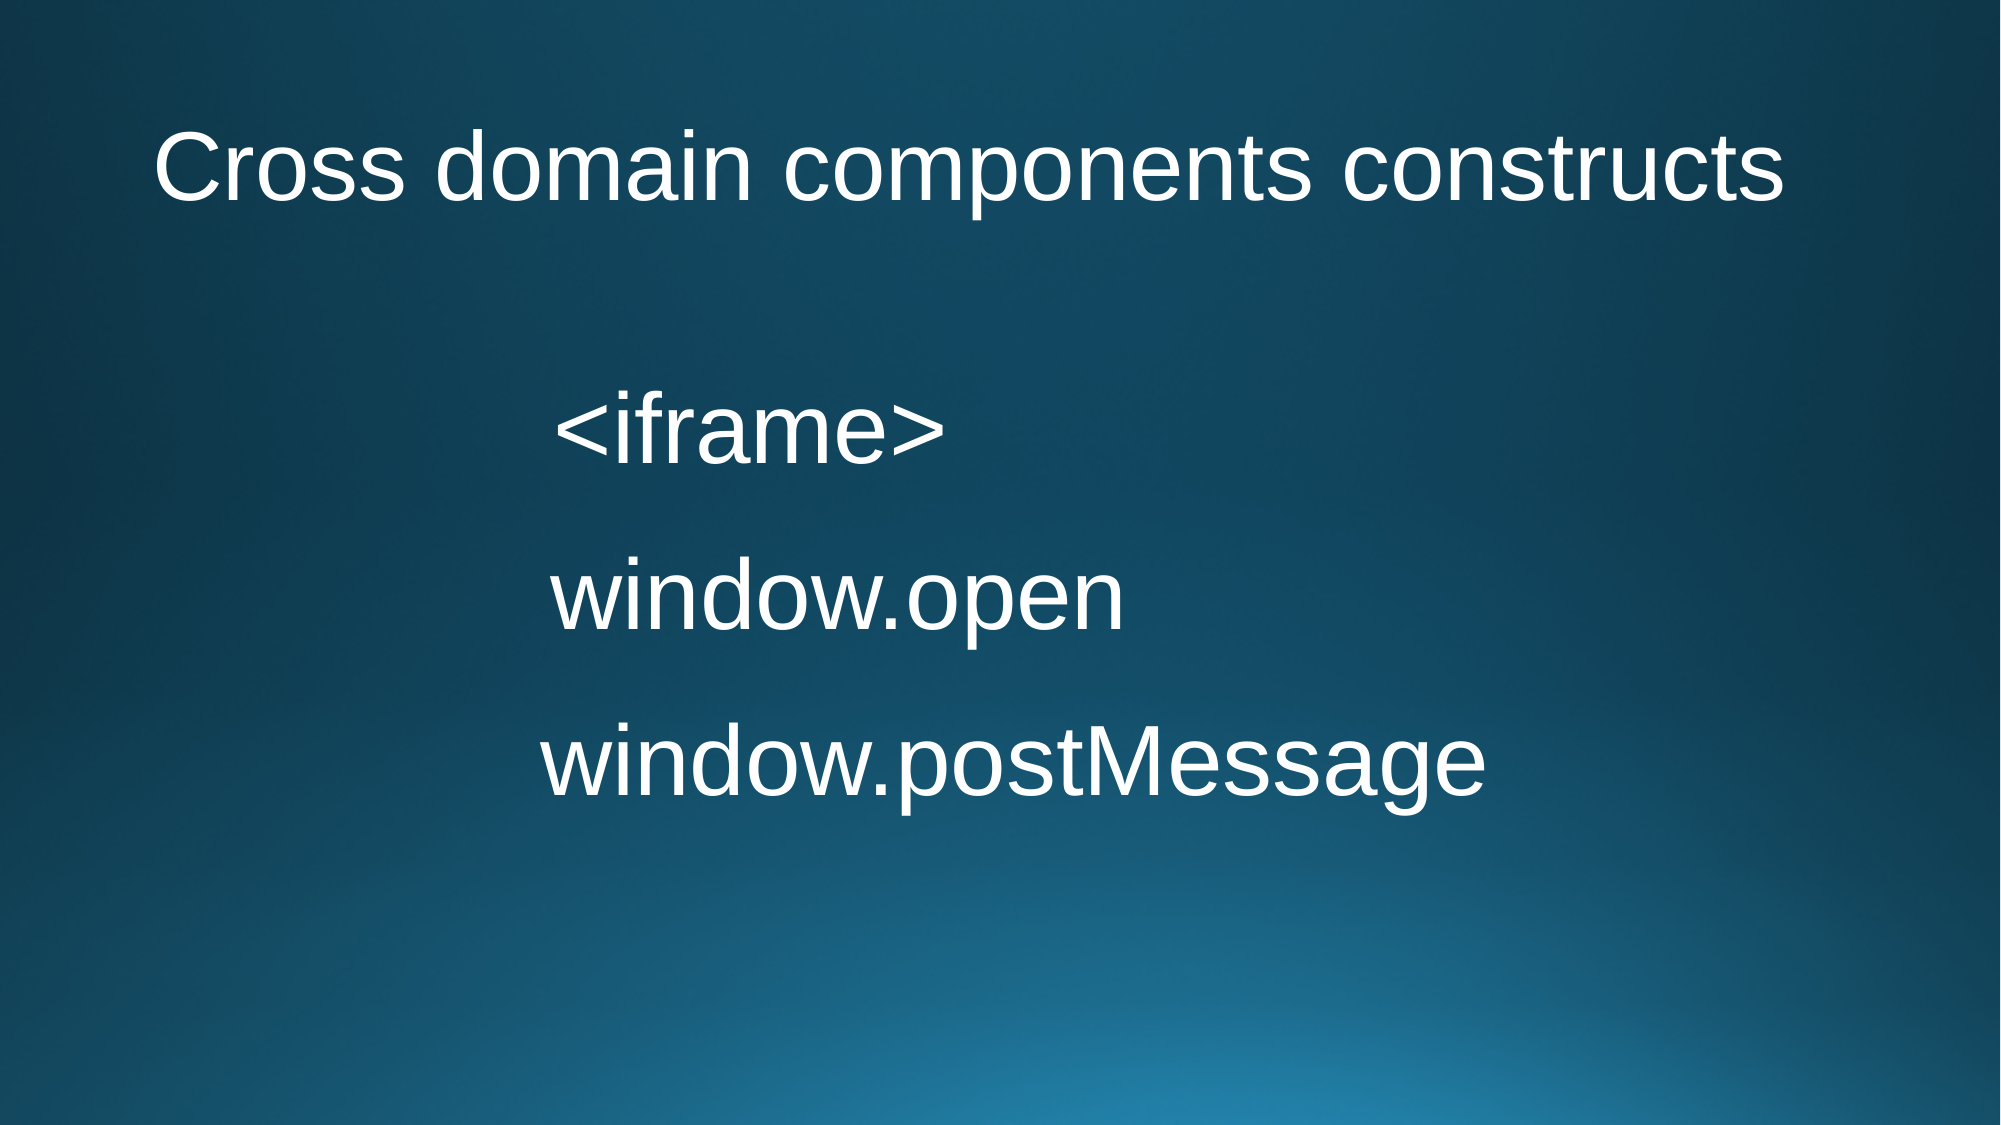

# Cross domain components constructs
<iframe>
window.open
window.postMessage